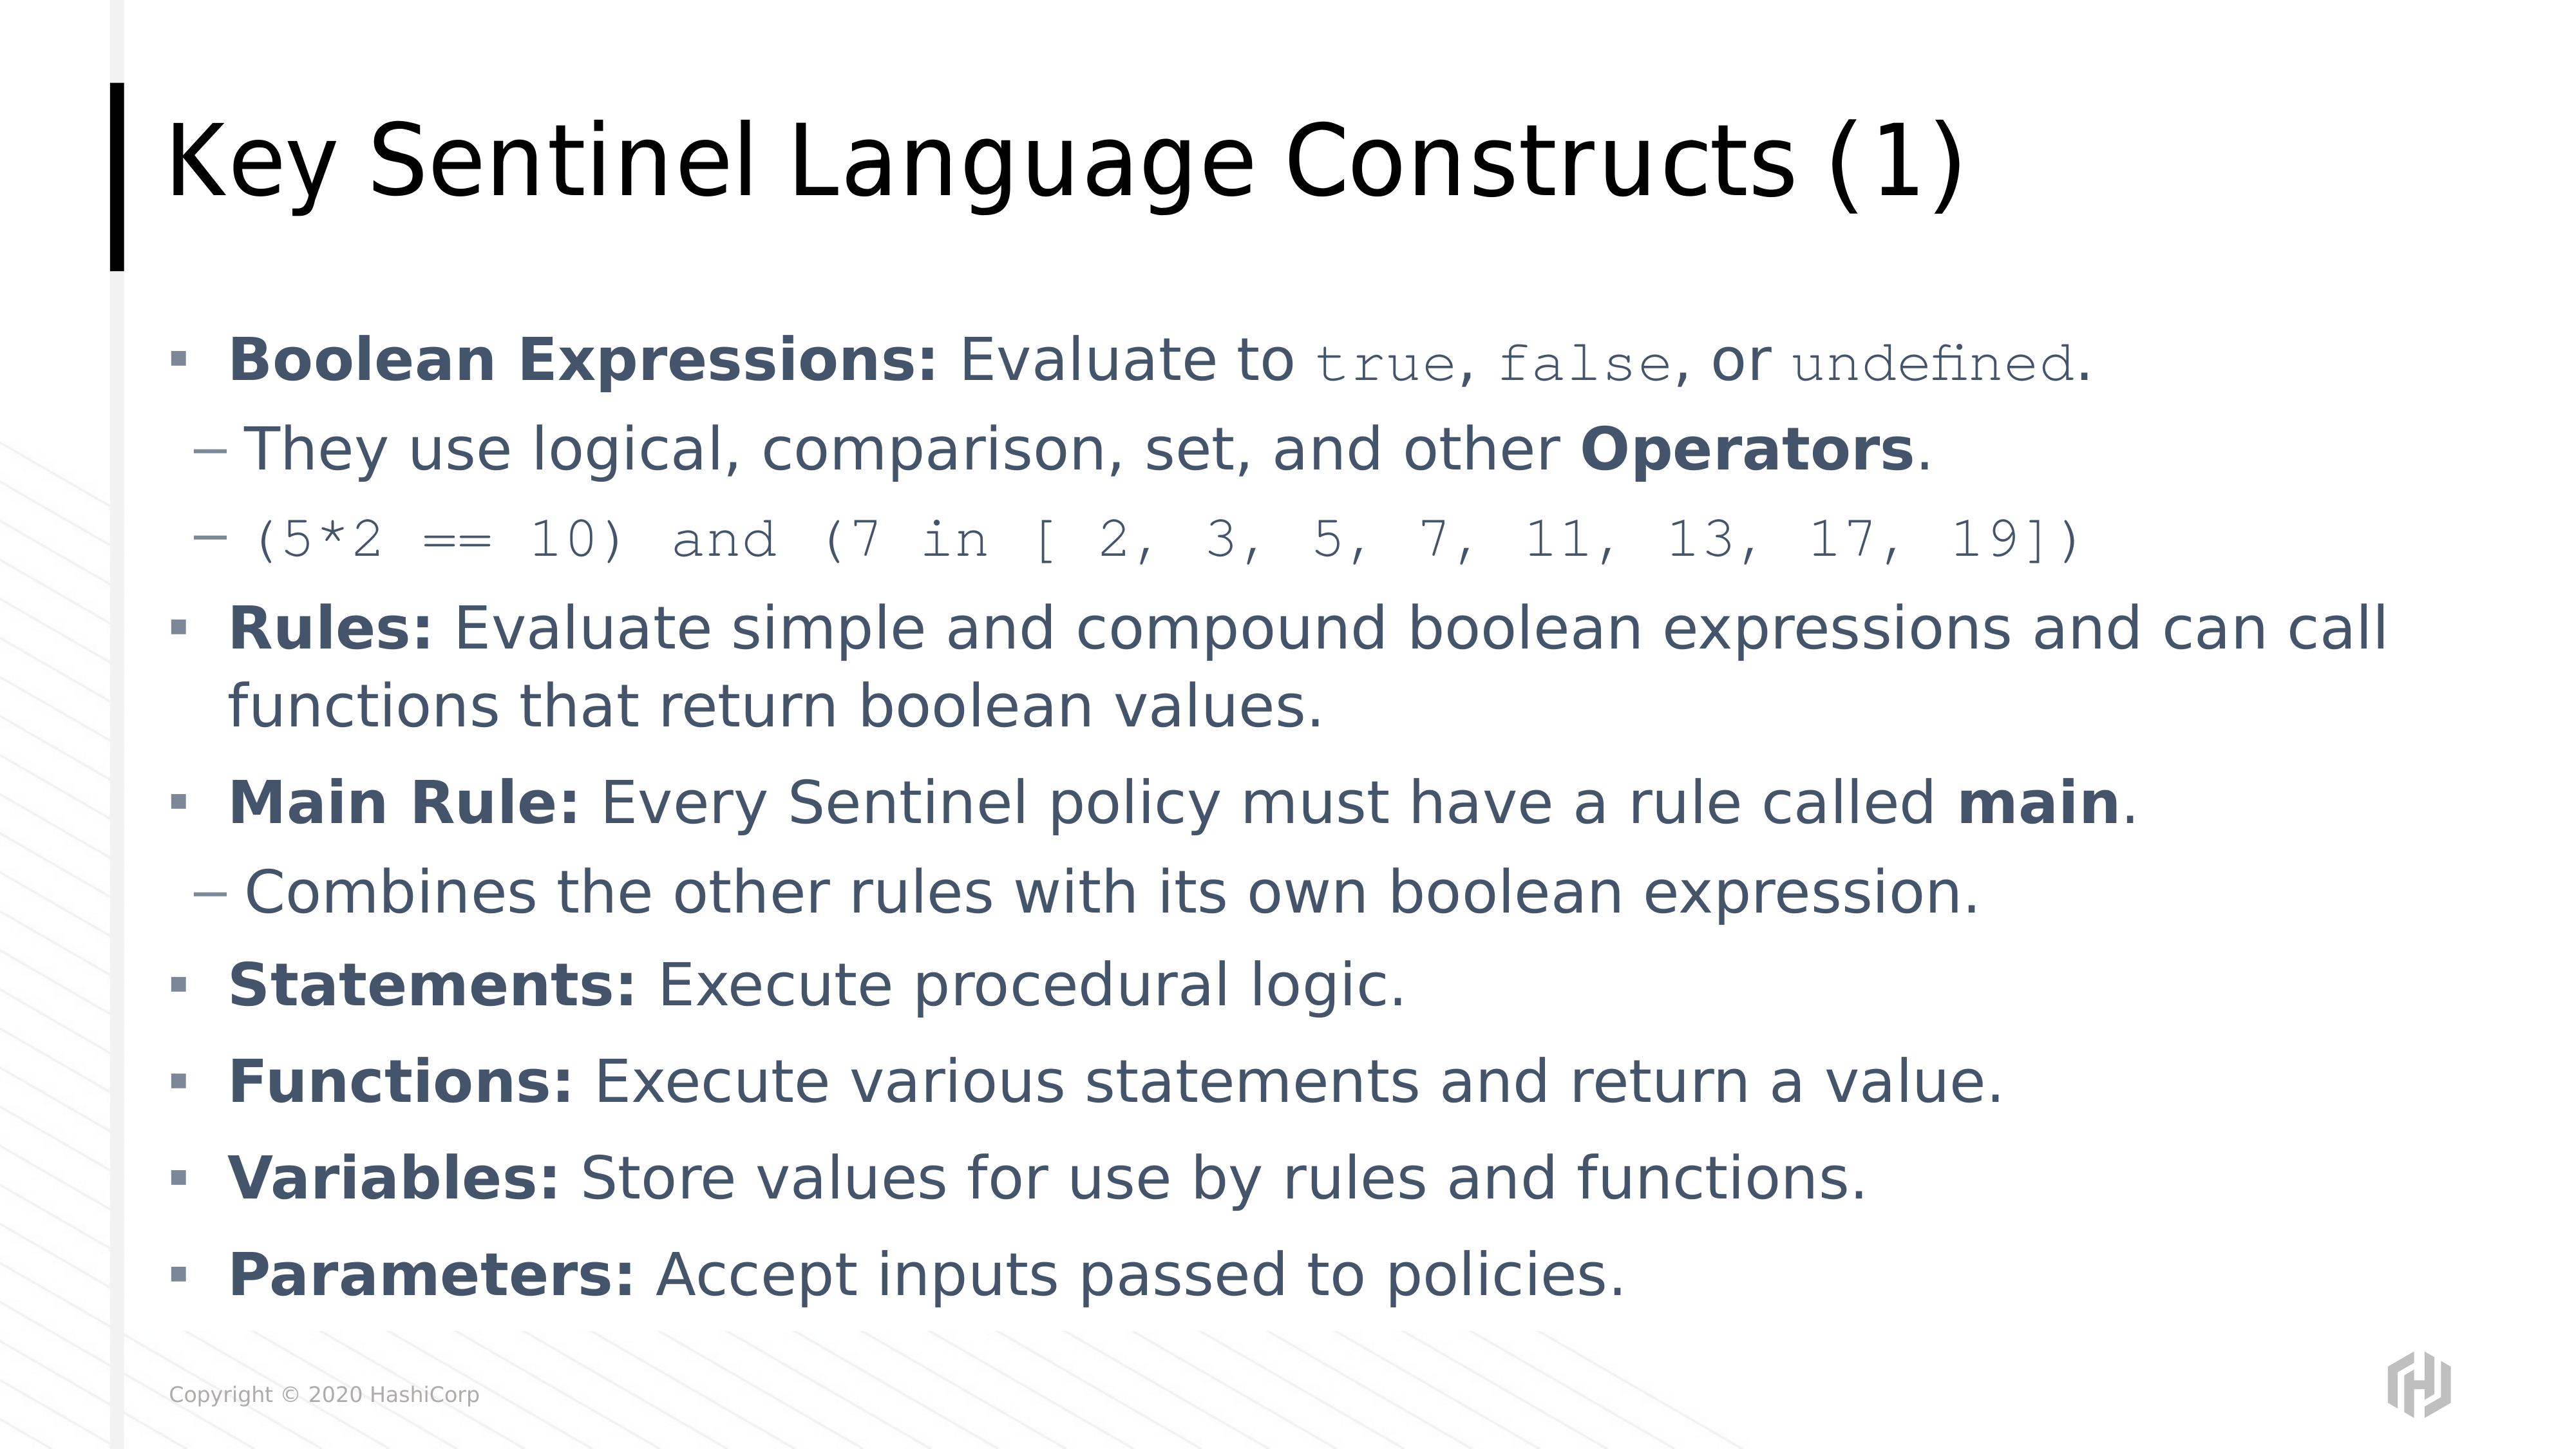

# Key Sentinel Language Constructs (1)
Boolean Expressions: Evaluate to true, false, or undefined.
They use logical, comparison, set, and other Operators.
(5*2 == 10) and (7 in [ 2, 3, 5, 7, 11, 13, 17, 19])
Rules: Evaluate simple and compound boolean expressions and can call functions that return boolean values.
Main Rule: Every Sentinel policy must have a rule called main.
Combines the other rules with its own boolean expression.
Statements: Execute procedural logic.
Functions: Execute various statements and return a value.
Variables: Store values for use by rules and functions.
Parameters: Accept inputs passed to policies.